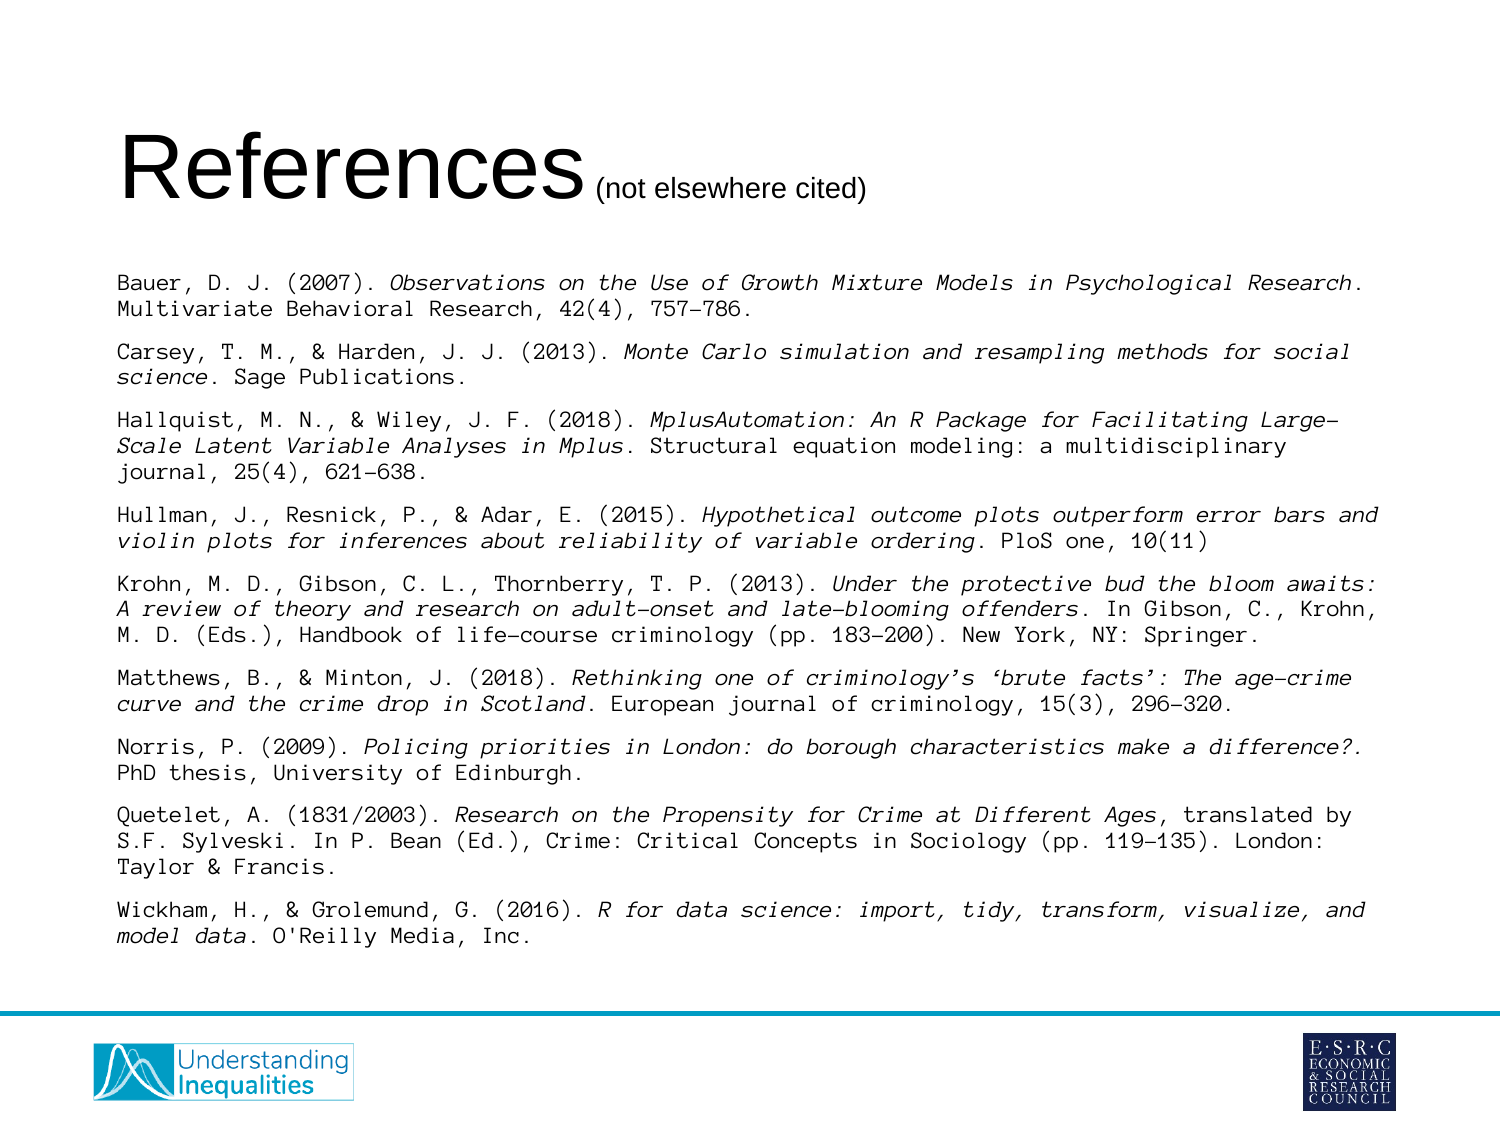

# References (not elsewhere cited)
Bauer, D. J. (2007). Observations on the Use of Growth Mixture Models in Psychological Research. Multivariate Behavioral Research, 42(4), 757–786.
Carsey, T. M., & Harden, J. J. (2013). Monte Carlo simulation and resampling methods for social science. Sage Publications.
Hallquist, M. N., & Wiley, J. F. (2018). MplusAutomation: An R Package for Facilitating Large-Scale Latent Variable Analyses in Mplus. Structural equation modeling: a multidisciplinary journal, 25(4), 621-638.
Hullman, J., Resnick, P., & Adar, E. (2015). Hypothetical outcome plots outperform error bars and violin plots for inferences about reliability of variable ordering. PloS one, 10(11)
Krohn, M. D., Gibson, C. L., Thornberry, T. P. (2013). Under the protective bud the bloom awaits: A review of theory and research on adult-onset and late-blooming offenders. In Gibson, C., Krohn, M. D. (Eds.), Handbook of life-course criminology (pp. 183-200). New York, NY: Springer.
Matthews, B., & Minton, J. (2018). Rethinking one of criminology’s ‘brute facts’: The age–crime curve and the crime drop in Scotland. European journal of criminology, 15(3), 296-320.
Norris, P. (2009). Policing priorities in London: do borough characteristics make a difference?. PhD thesis, University of Edinburgh.
Quetelet, A. (1831/2003). Research on the Propensity for Crime at Different Ages, translated by S.F. Sylveski. In P. Bean (Ed.), Crime: Critical Concepts in Sociology (pp. 119–135). London: Taylor & Francis.
Wickham, H., & Grolemund, G. (2016). R for data science: import, tidy, transform, visualize, and model data. O'Reilly Media, Inc.